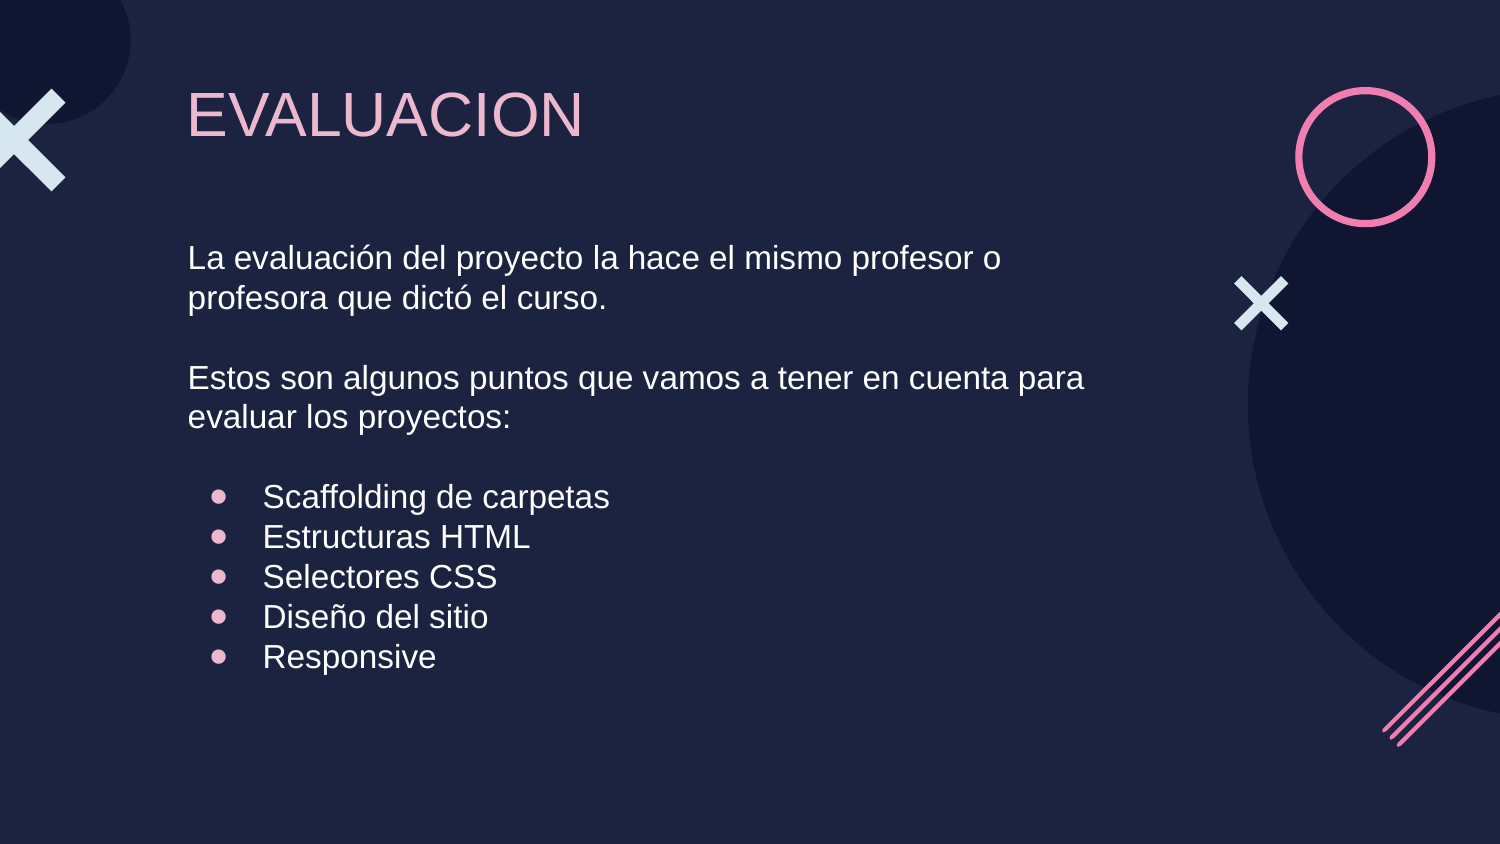

# EVALUACION

La evaluación del proyecto la hace el mismo profesor o profesora que dictó el curso.

Estos son algunos puntos que vamos a tener en cuenta para evaluar los proyectos:
Scaffolding de carpetas
Estructuras HTML
Selectores CSS
Diseño del sitio
Responsive